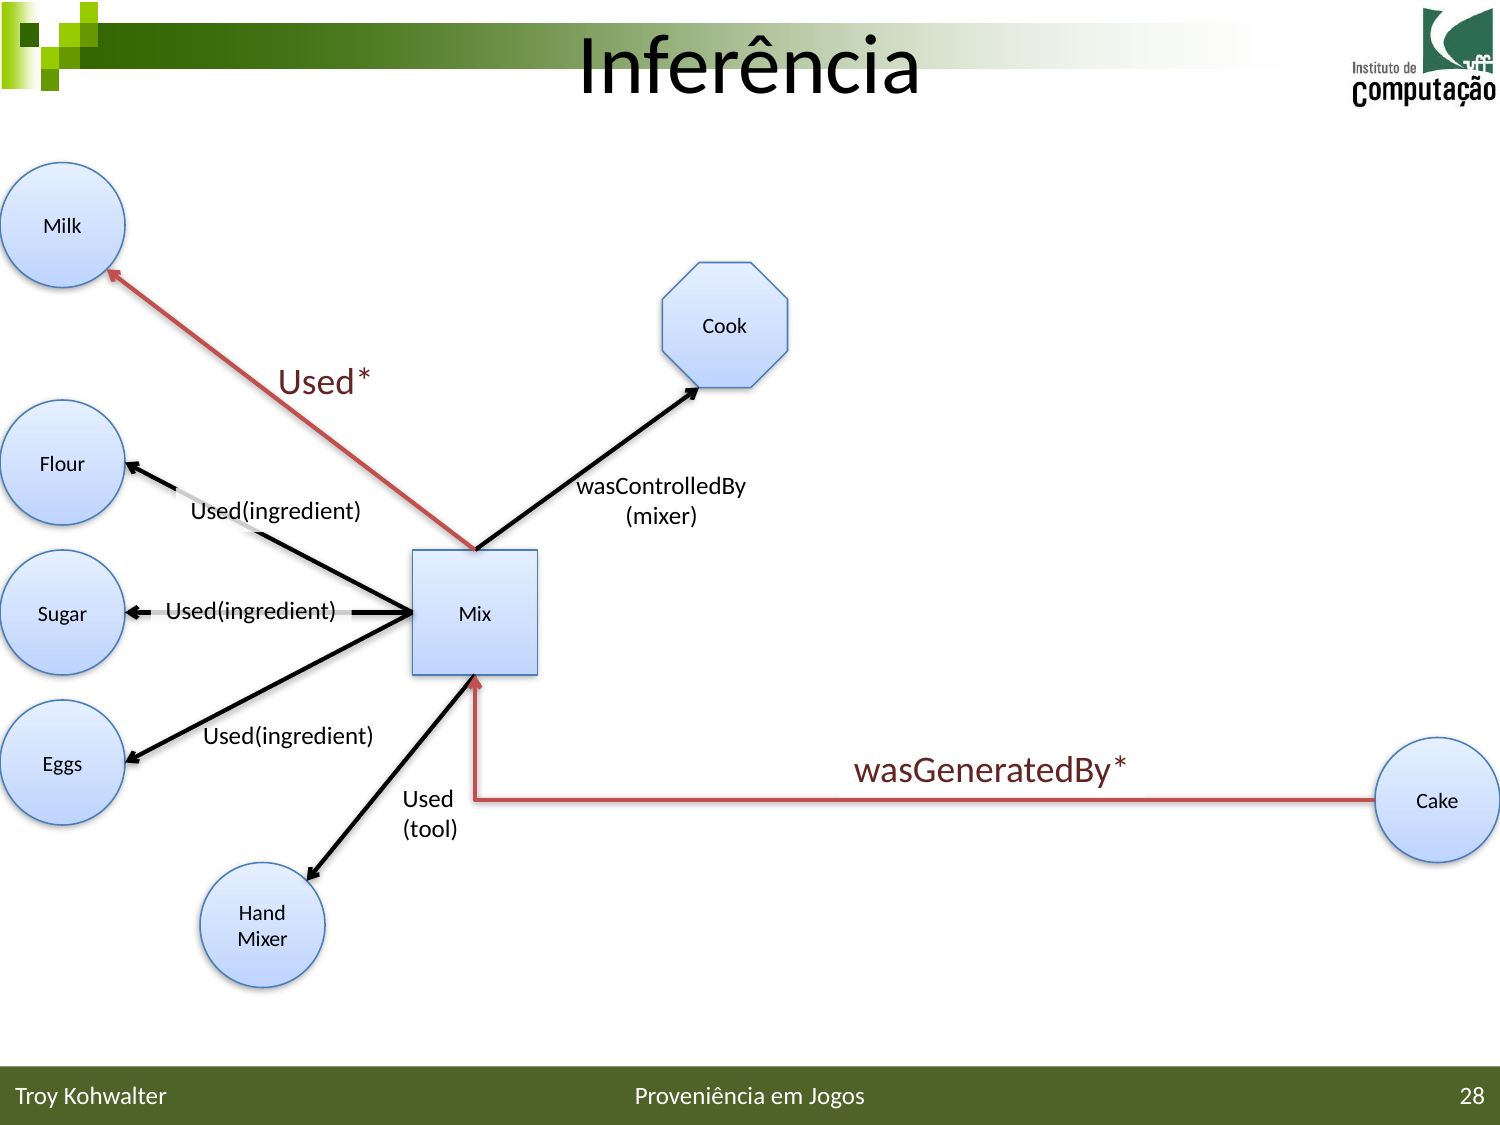

# Inferência
Milk
Cook
Used*
Flour
wasControlledBy
(mixer)
Used(ingredient)
Sugar
Mix
Used(ingredient)
Eggs
Used(ingredient)
wasGeneratedBy*
Cake
Used
(tool)
Hand Mixer
Troy Kohwalter
Proveniência em Jogos
28